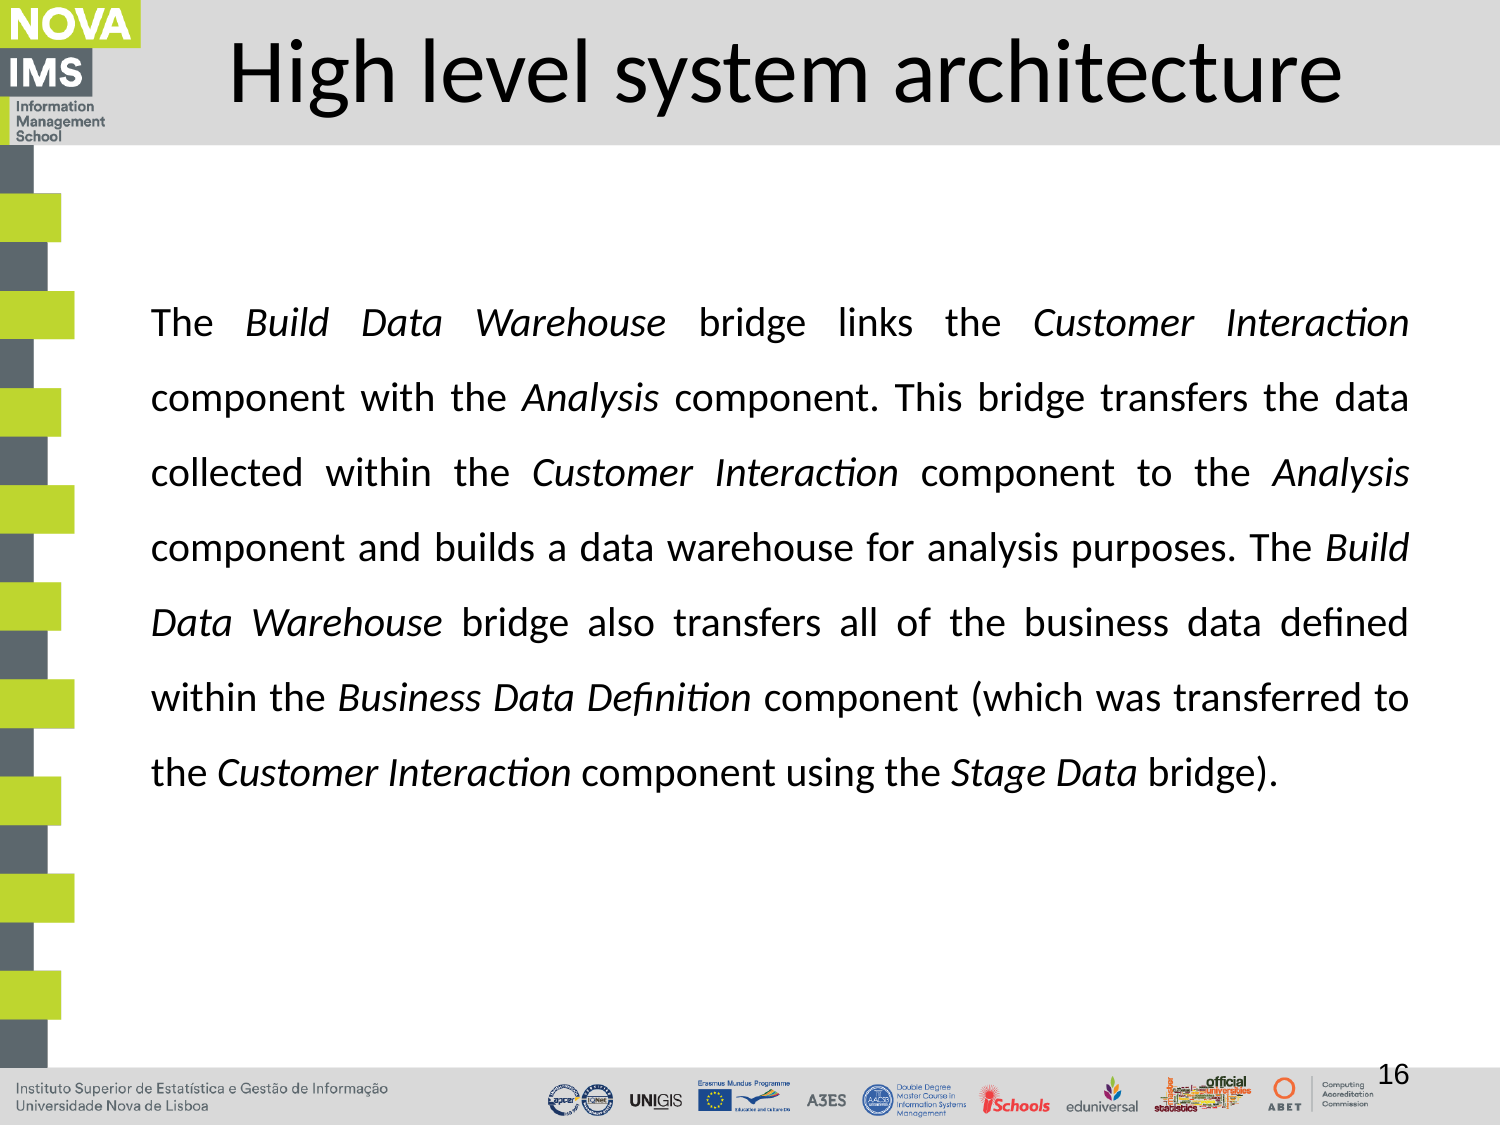

# High level system architecture
The Build Data Warehouse bridge links the Customer Interaction component with the Analysis component. This bridge transfers the data collected within the Customer Interaction component to the Analysis component and builds a data warehouse for analysis purposes. The Build Data Warehouse bridge also transfers all of the business data defined within the Business Data Definition component (which was transferred to the Customer Interaction component using the Stage Data bridge).

16